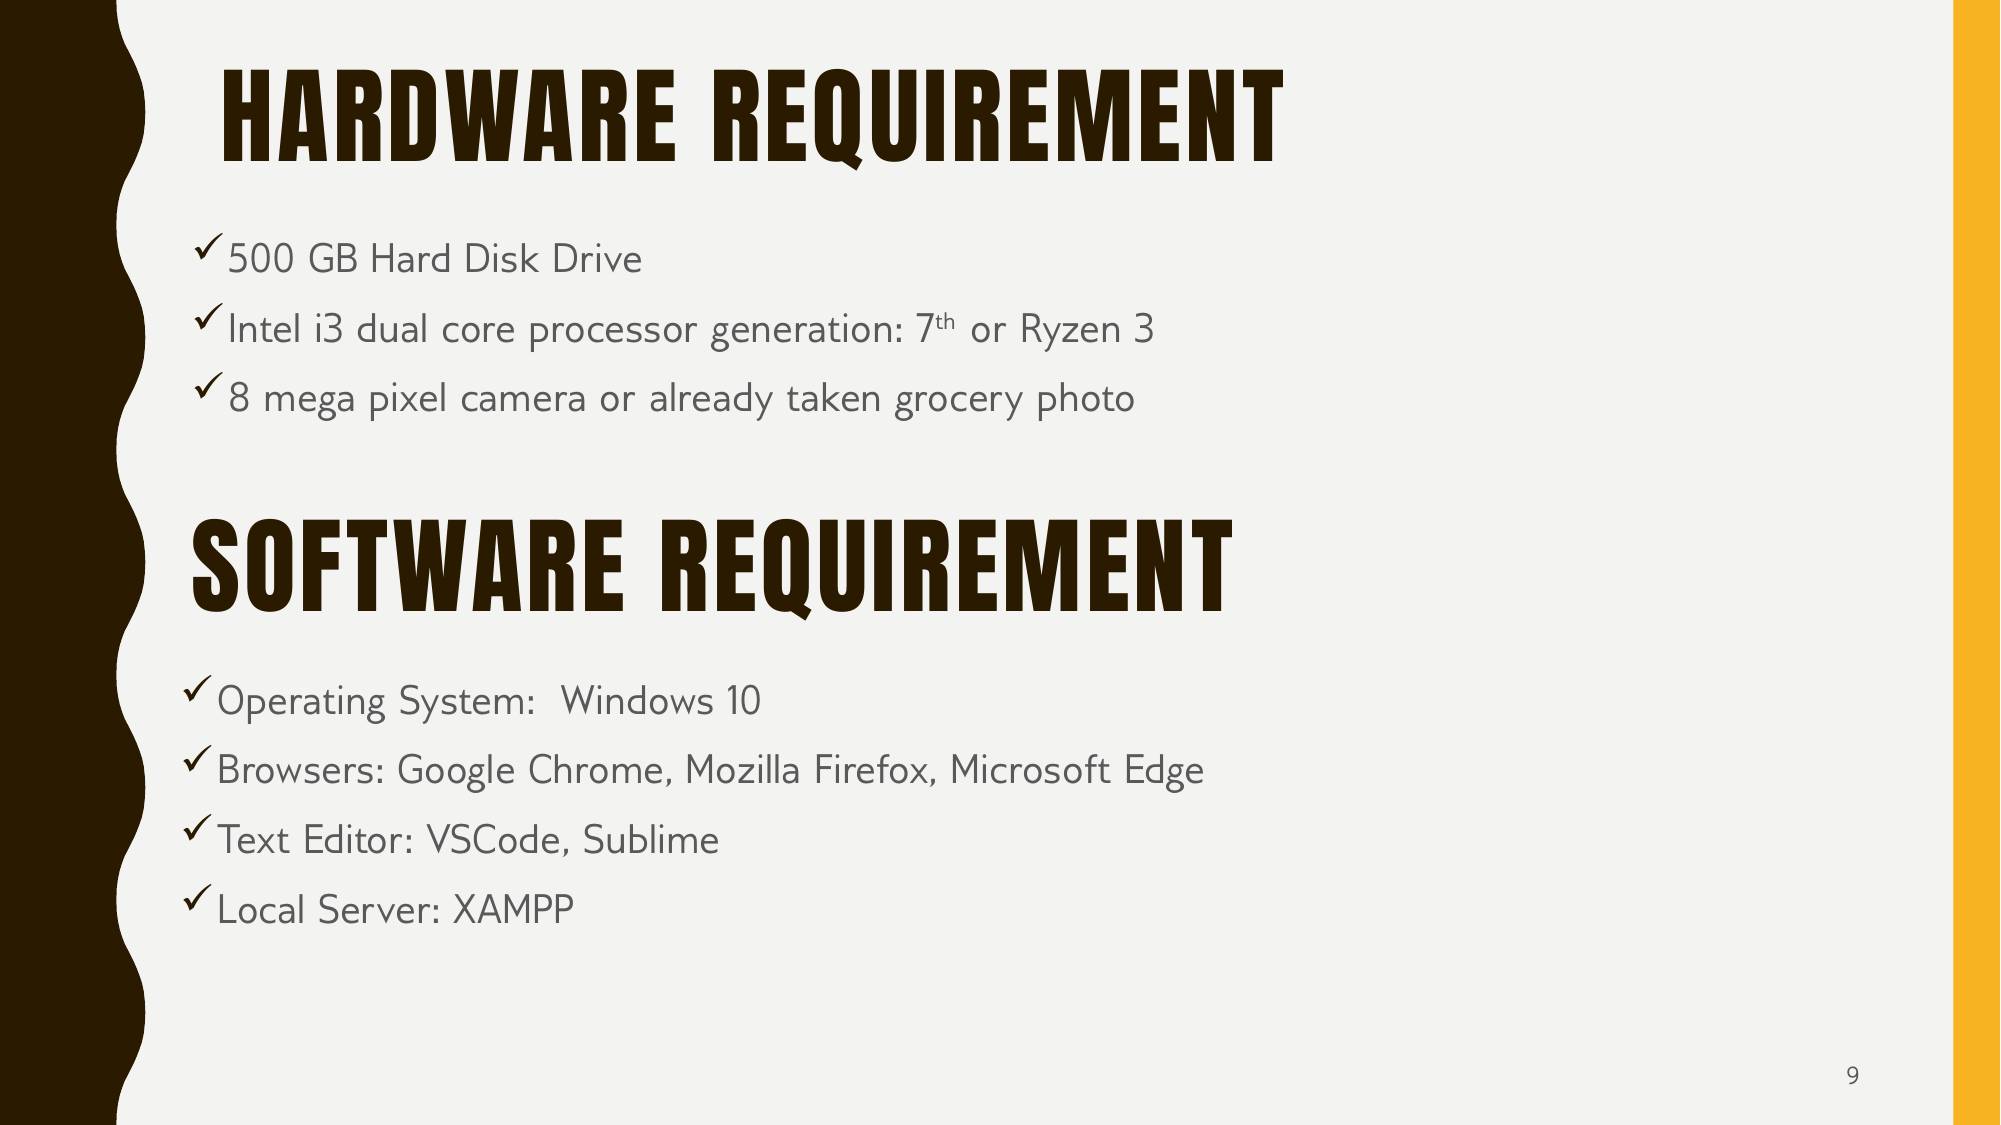

# Hardware requirement
500 GB Hard Disk Drive
Intel i3 dual core processor generation: 7th  or Ryzen 3
8 mega pixel camera or already taken grocery photo

Software requirement
Operating System:  Windows 10
Browsers: Google Chrome, Mozilla Firefox, Microsoft Edge
Text Editor: VSCode, Sublime
Local Server: XAMPP
9